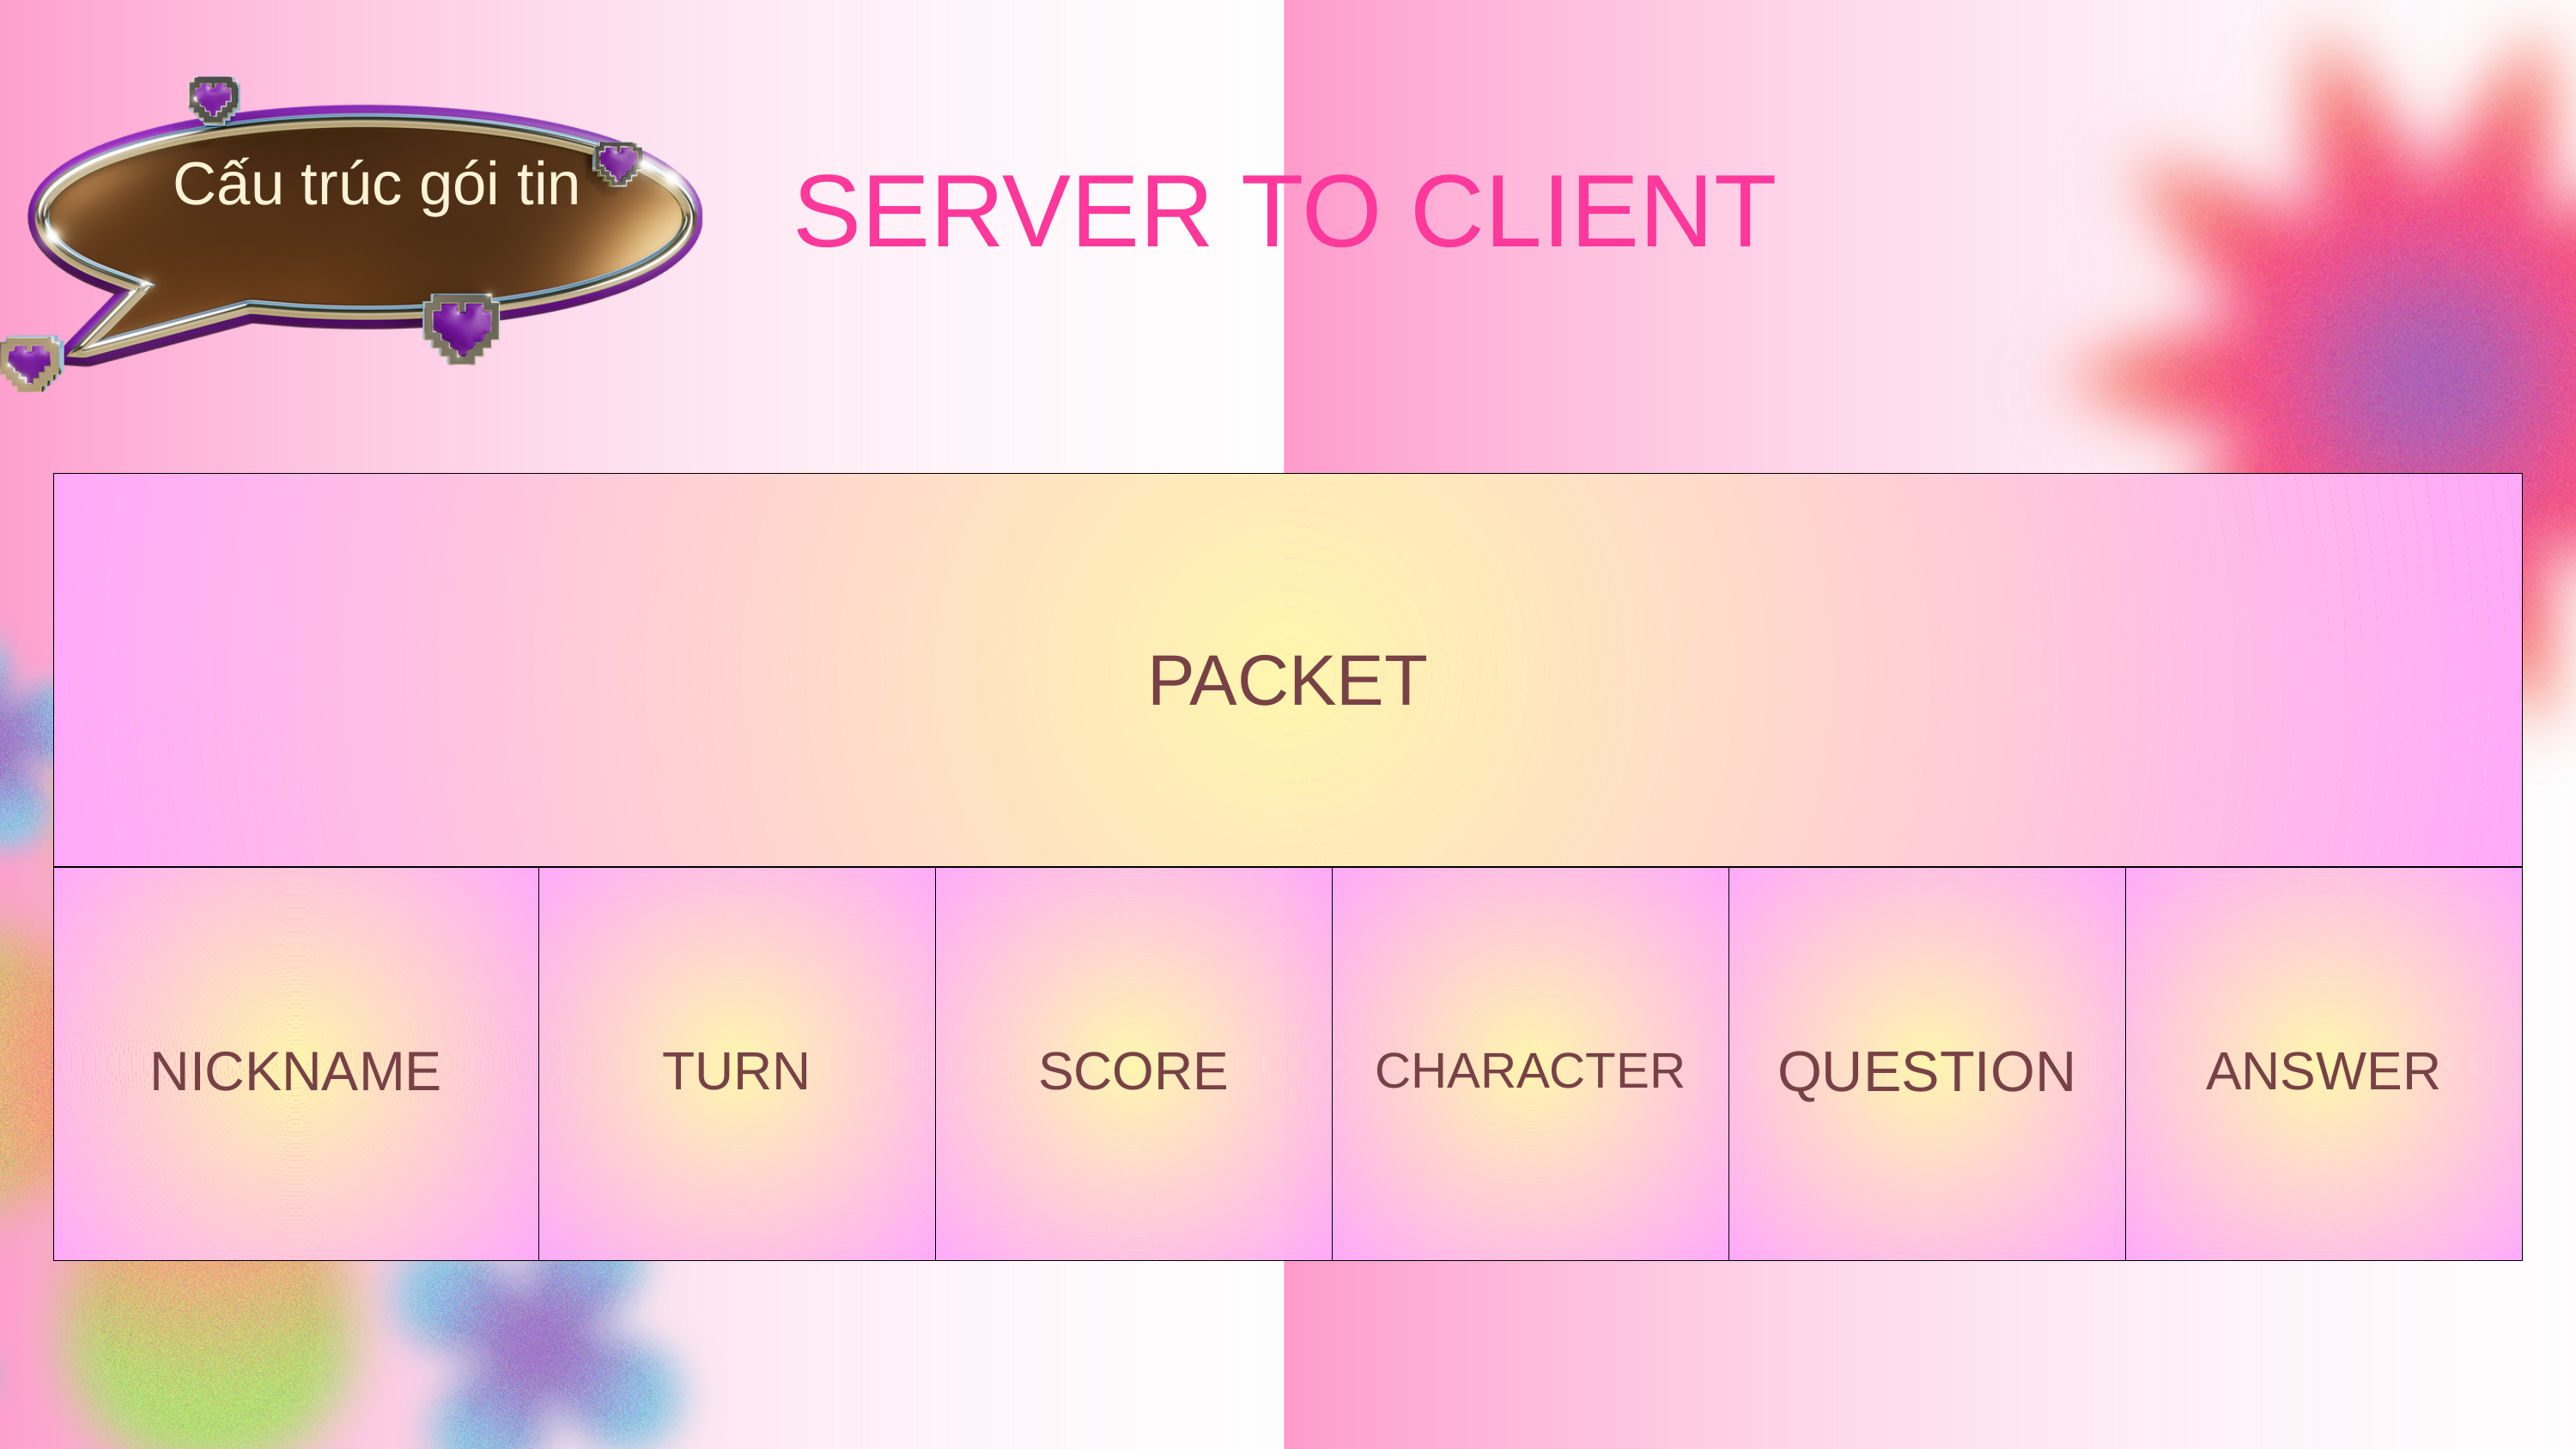

Cấu trúc gói tin
SERVER TO CLIENT
| PACKET | PACKET | PACKET | PACKET | PACKET | PACKET |
| --- | --- | --- | --- | --- | --- |
| NICKNAME | TURN | SCORE | CHARACTER | QUESTION | ANSWER |